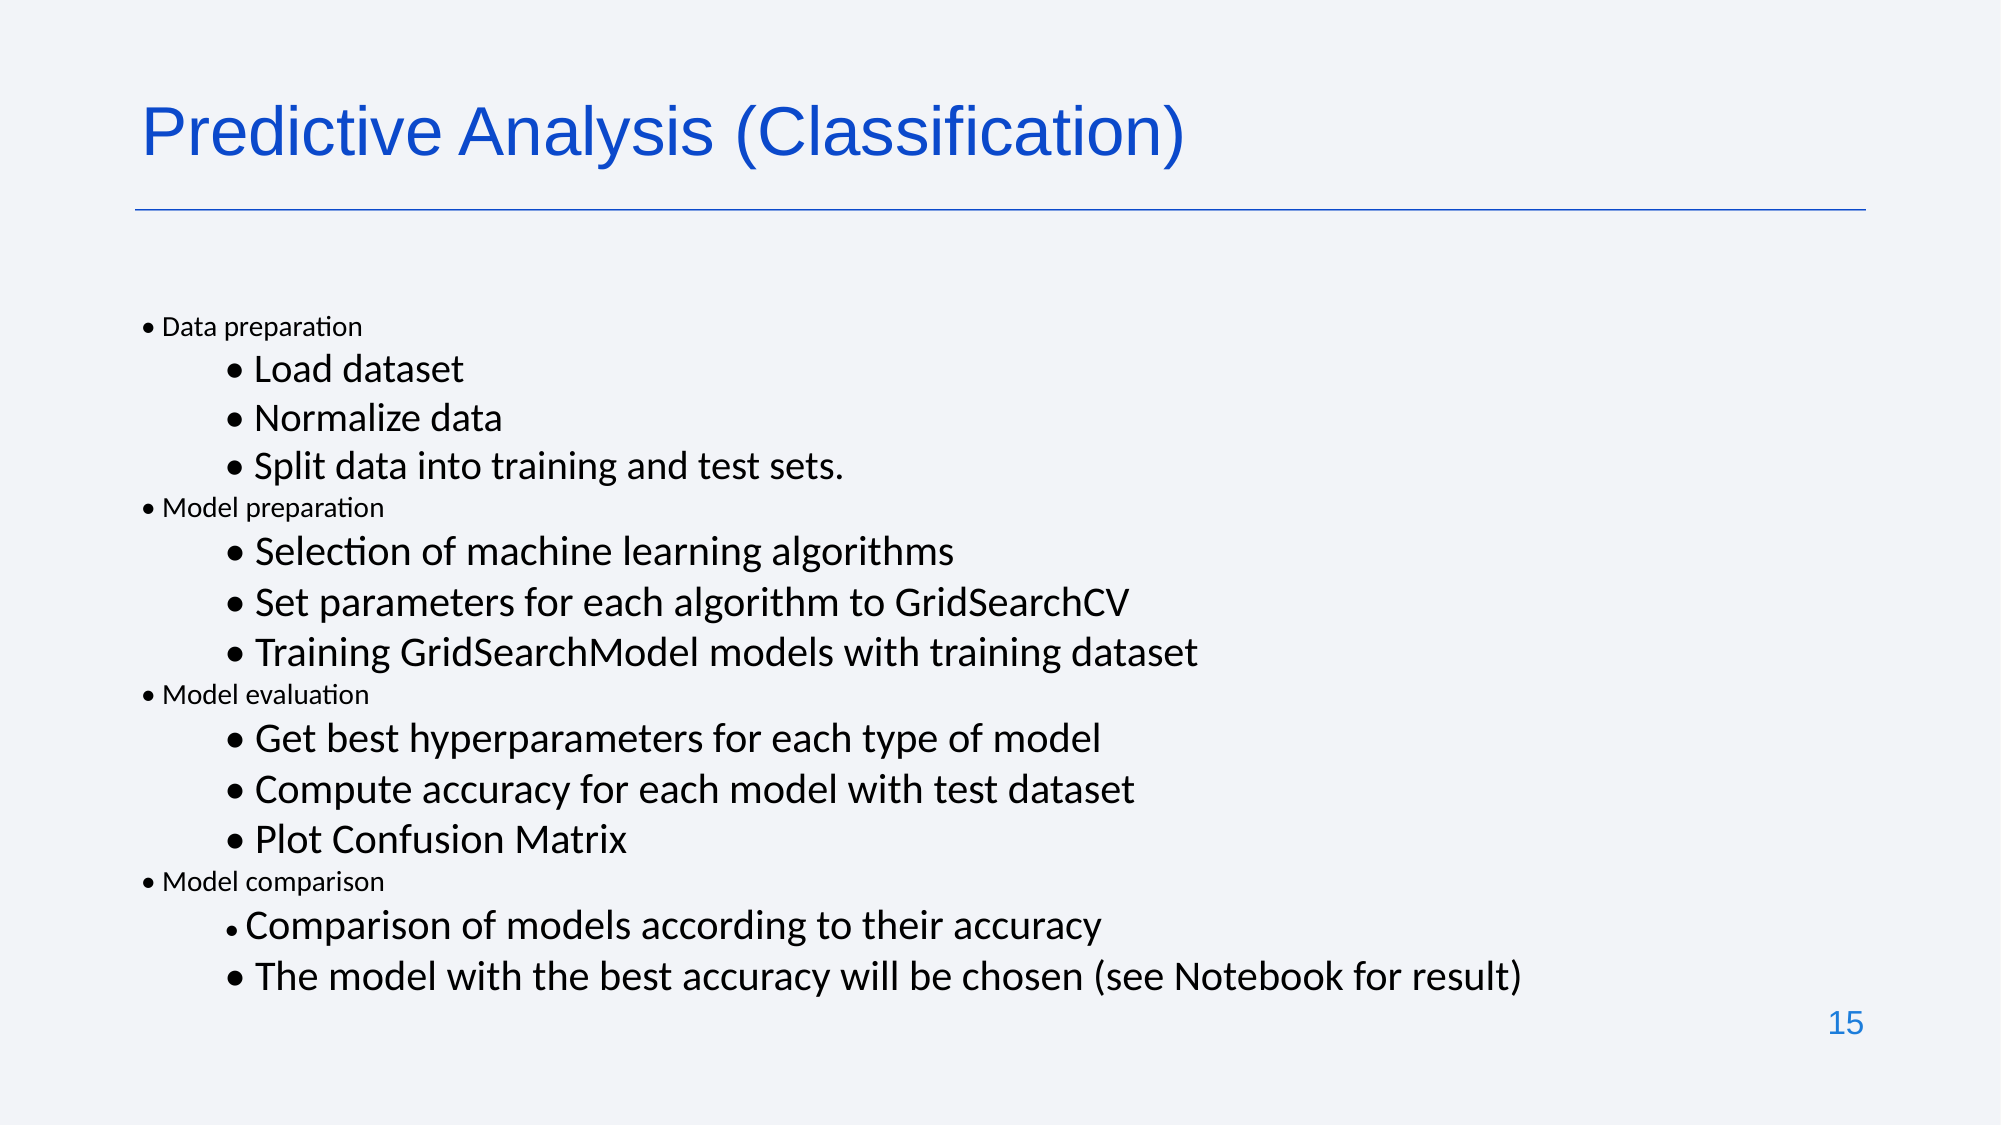

Predictive Analysis (Classification)
• Data preparation
• Load dataset
• Normalize data
• Split data into training and test sets.
• Model preparation
• Selection of machine learning algorithms
• Set parameters for each algorithm to GridSearchCV
• Training GridSearchModel models with training dataset
• Model evaluation
• Get best hyperparameters for each type of model
• Compute accuracy for each model with test dataset
• Plot Confusion Matrix
• Model comparison
• Comparison of models according to their accuracy
• The model with the best accuracy will be chosen (see Notebook for result)
15